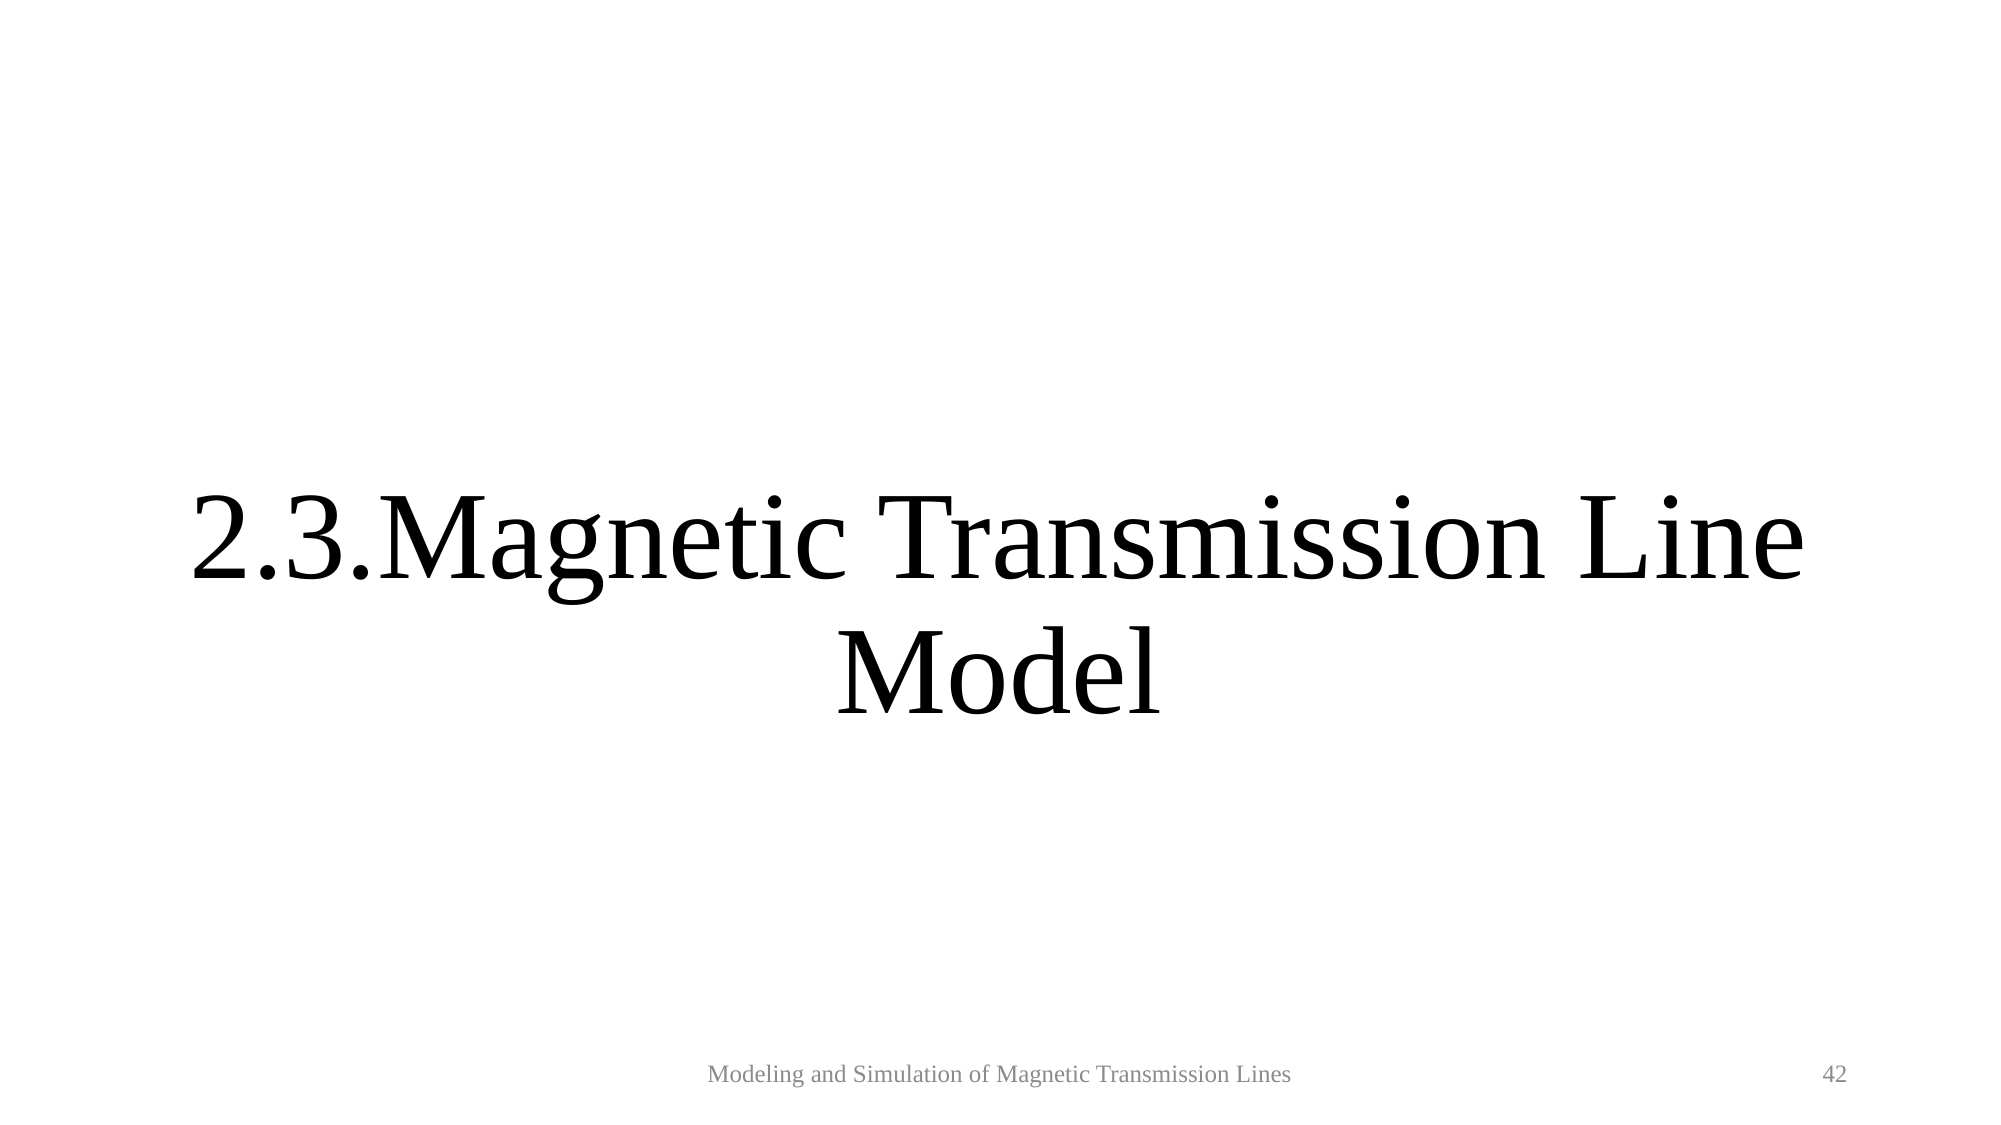

# 2.3.Magnetic Transmission Line Model
Modeling and Simulation of Magnetic Transmission Lines
42